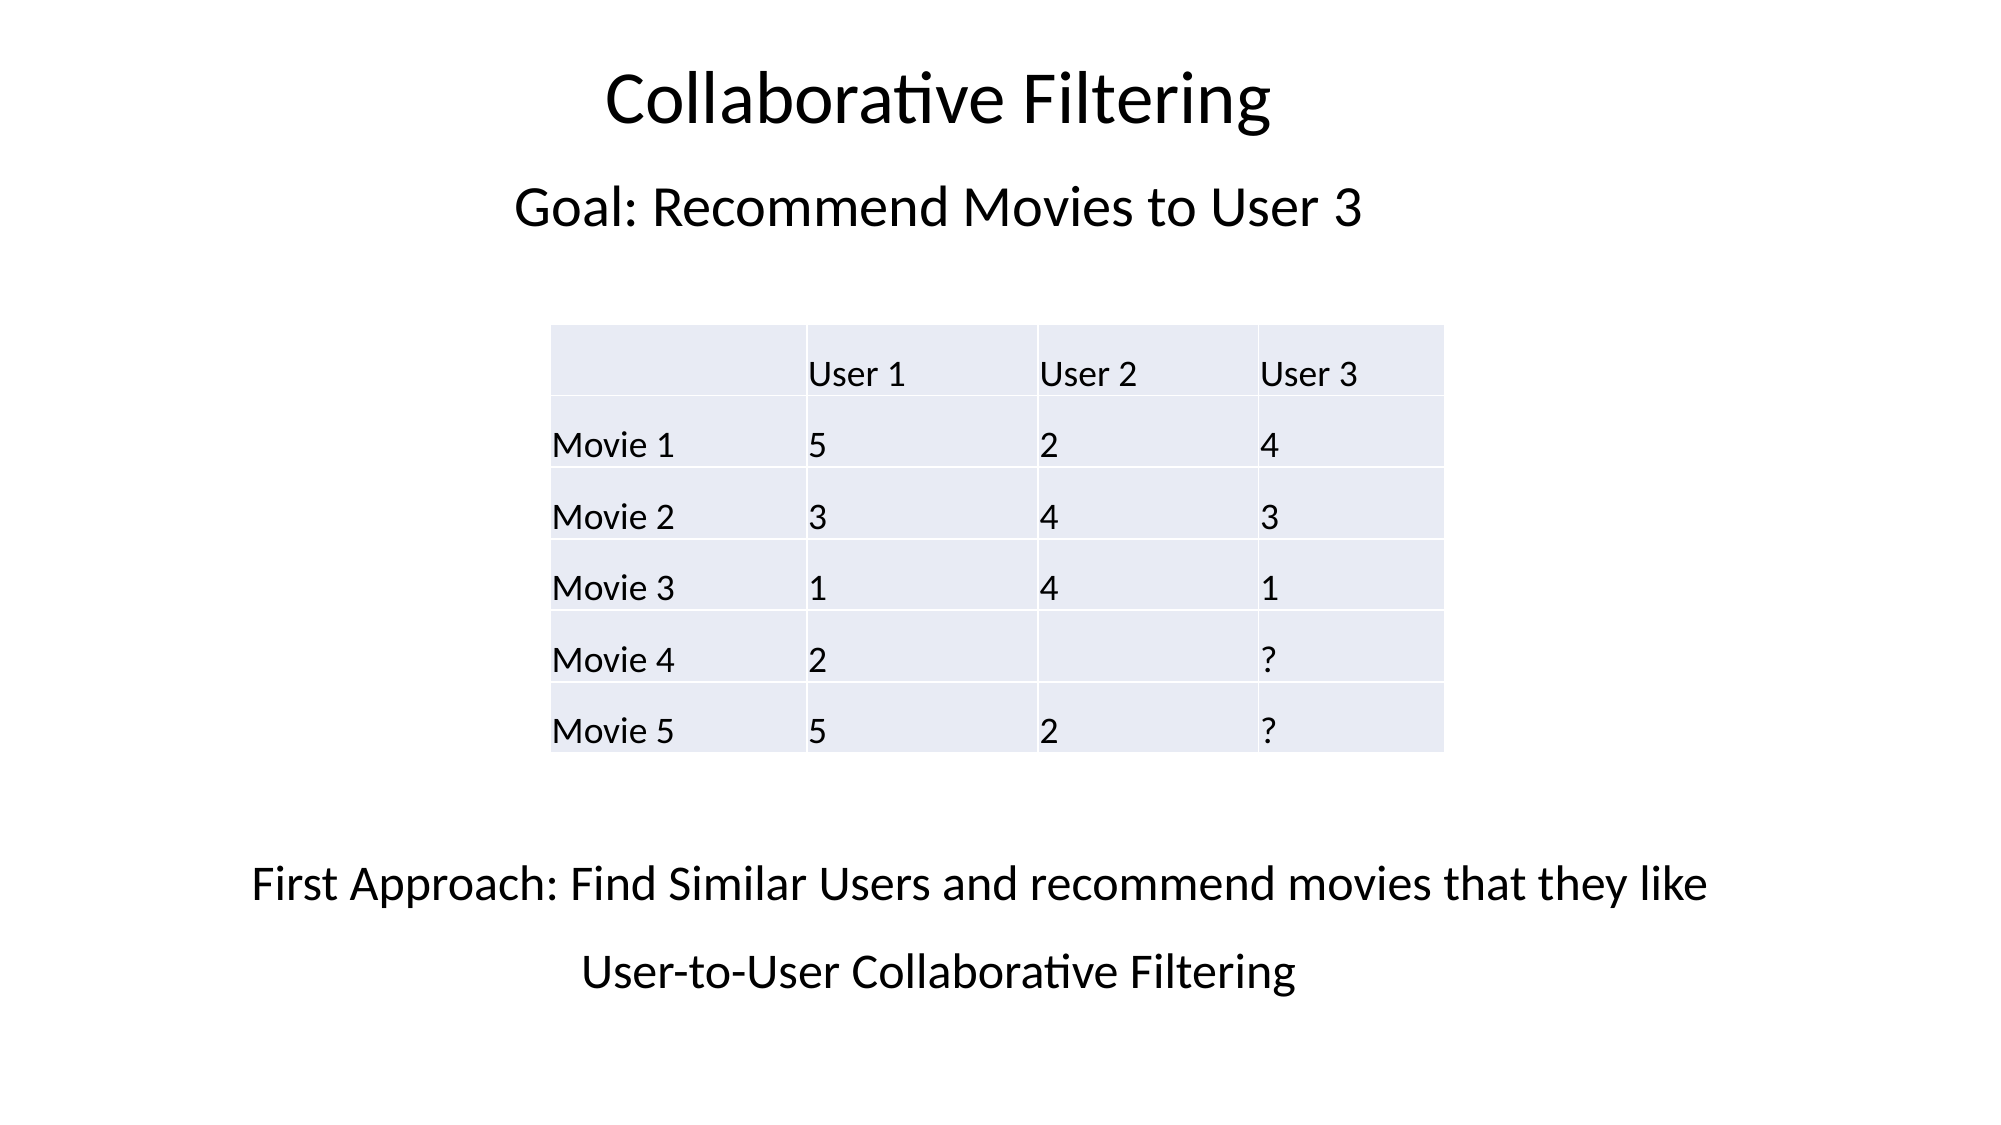

Collaborative Filtering
Goal: Recommend Movies to User 3
|  | User 1 | User 2 | User 3 |
| --- | --- | --- | --- |
| Movie 1 | 5 | 2 | 4 |
| Movie 2 | 3 | 4 | 3 |
| Movie 3 | 1 | 4 | 1 |
| Movie 4 | 2 |  | ? |
| Movie 5 | 5 | 2 | ? |
First Approach: Find Similar Users and recommend movies that they like
User-to-User Collaborative Filtering